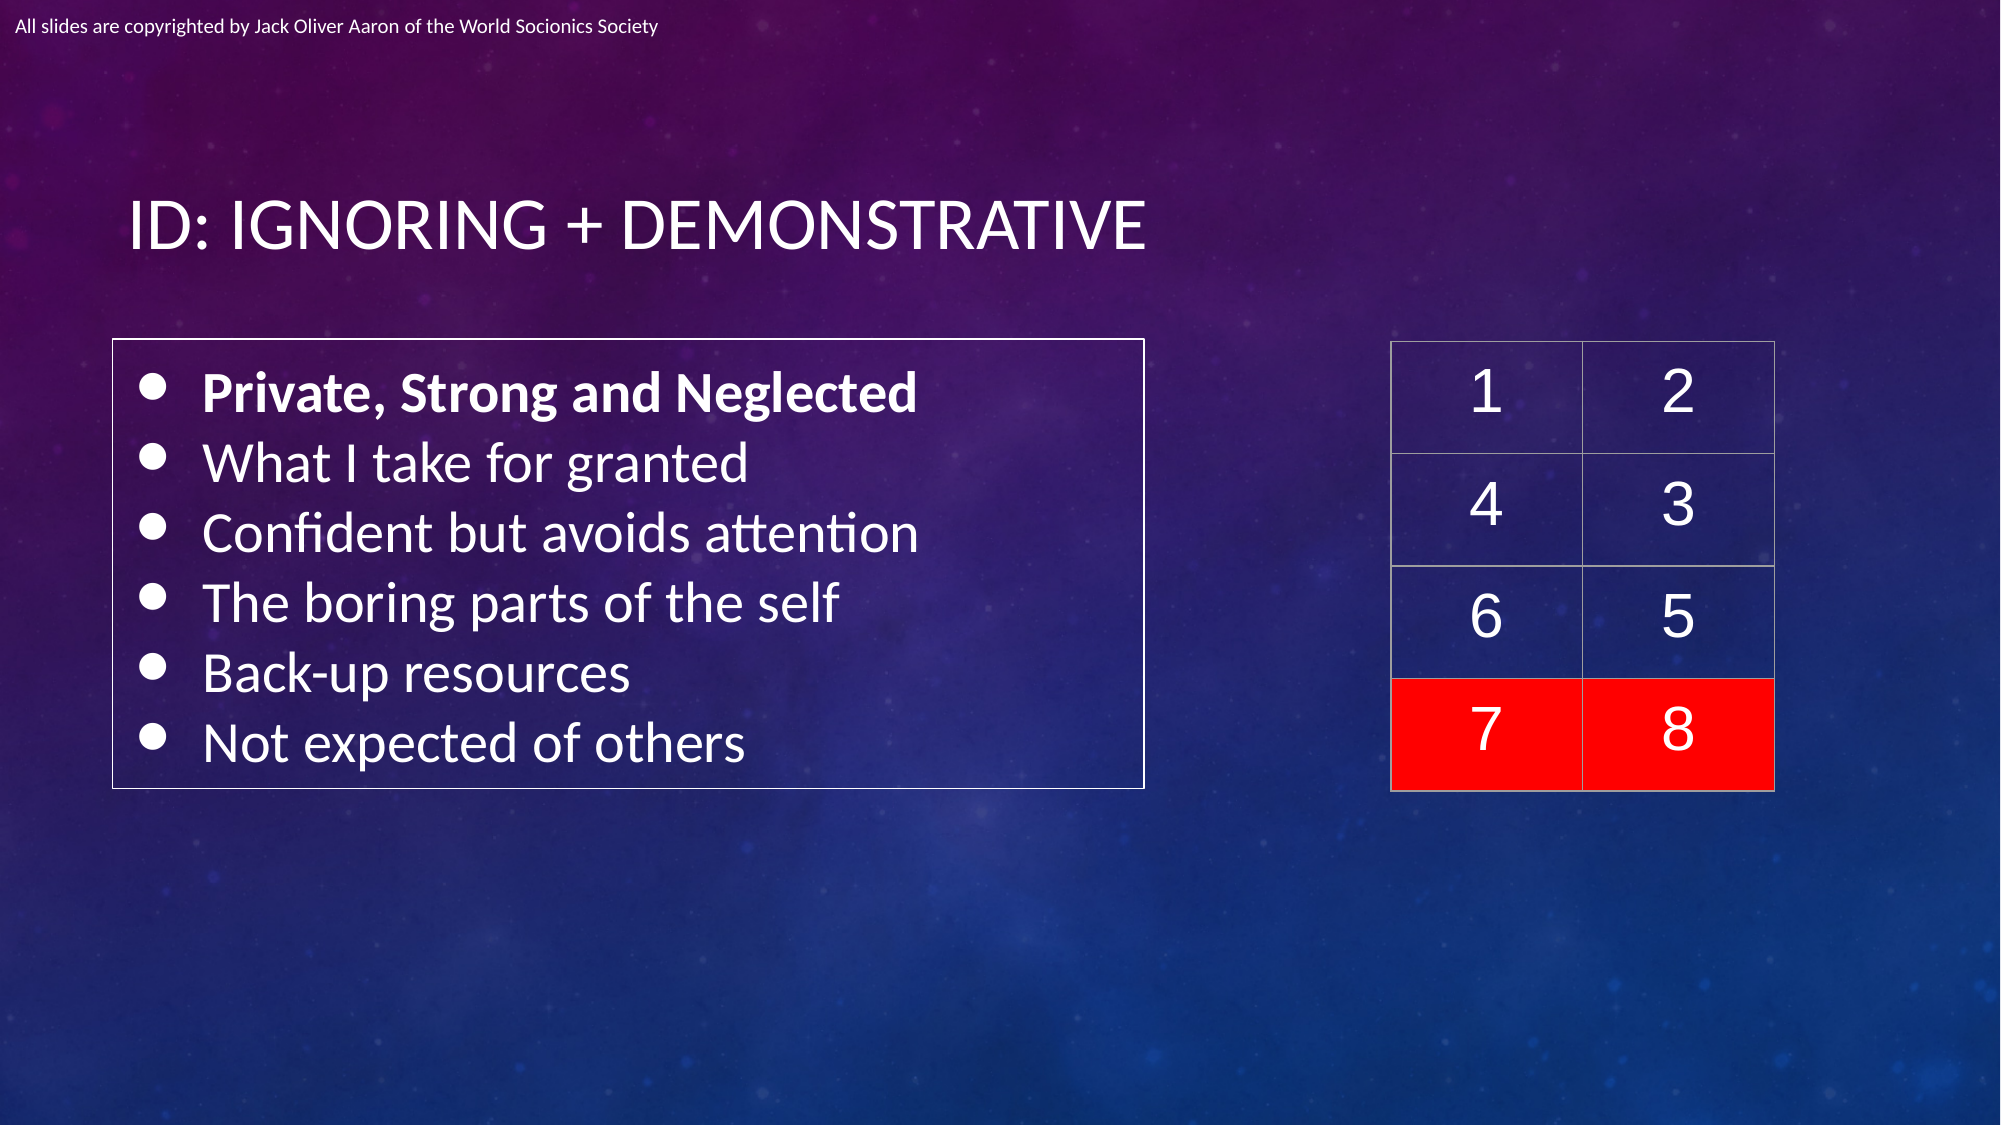

All slides are copyrighted by Jack Oliver Aaron of the World Socionics Society
# ID: IGNORING + DEMONSTRATIVE
Private, Strong and Neglected
What I take for granted
Confident but avoids attention
The boring parts of the self
Back-up resources
Not expected of others
| 1 | 2 |
| --- | --- |
| 4 | 3 |
| 6 | 5 |
| 7 | 8 |